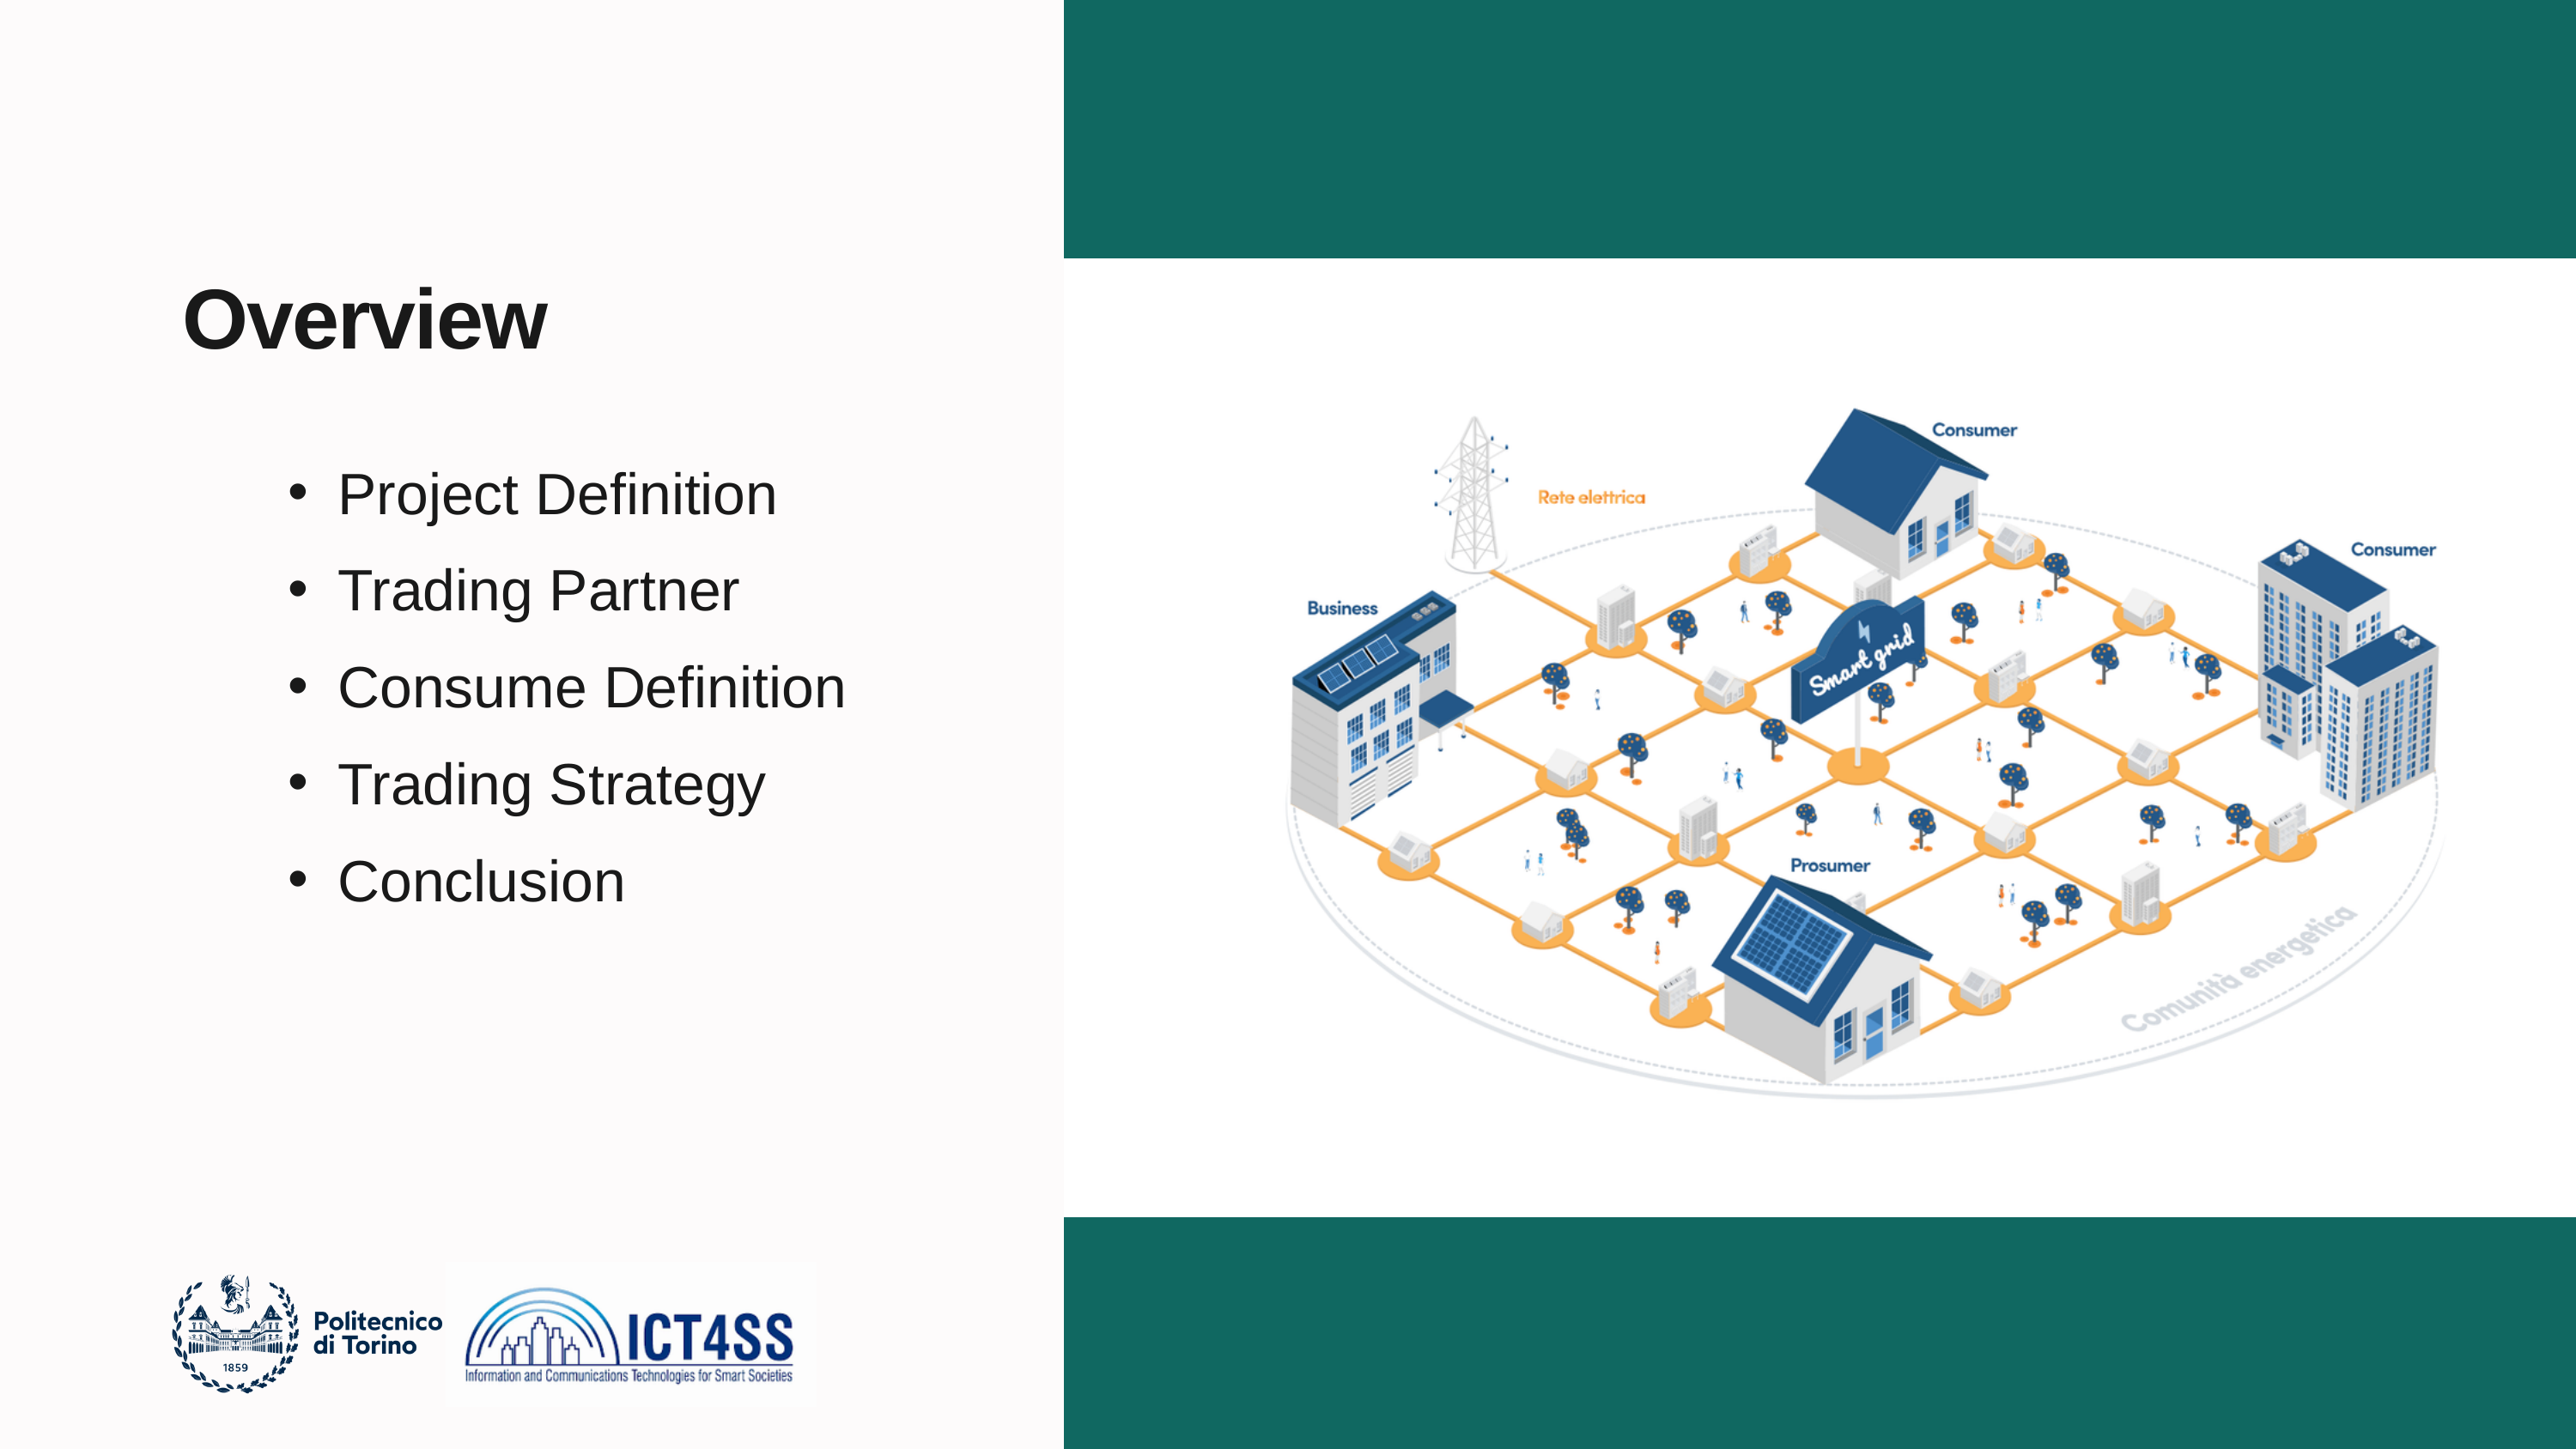

Overview

Project Definition
Trading Partner
Consume Definition
Trading Strategy
Conclusion